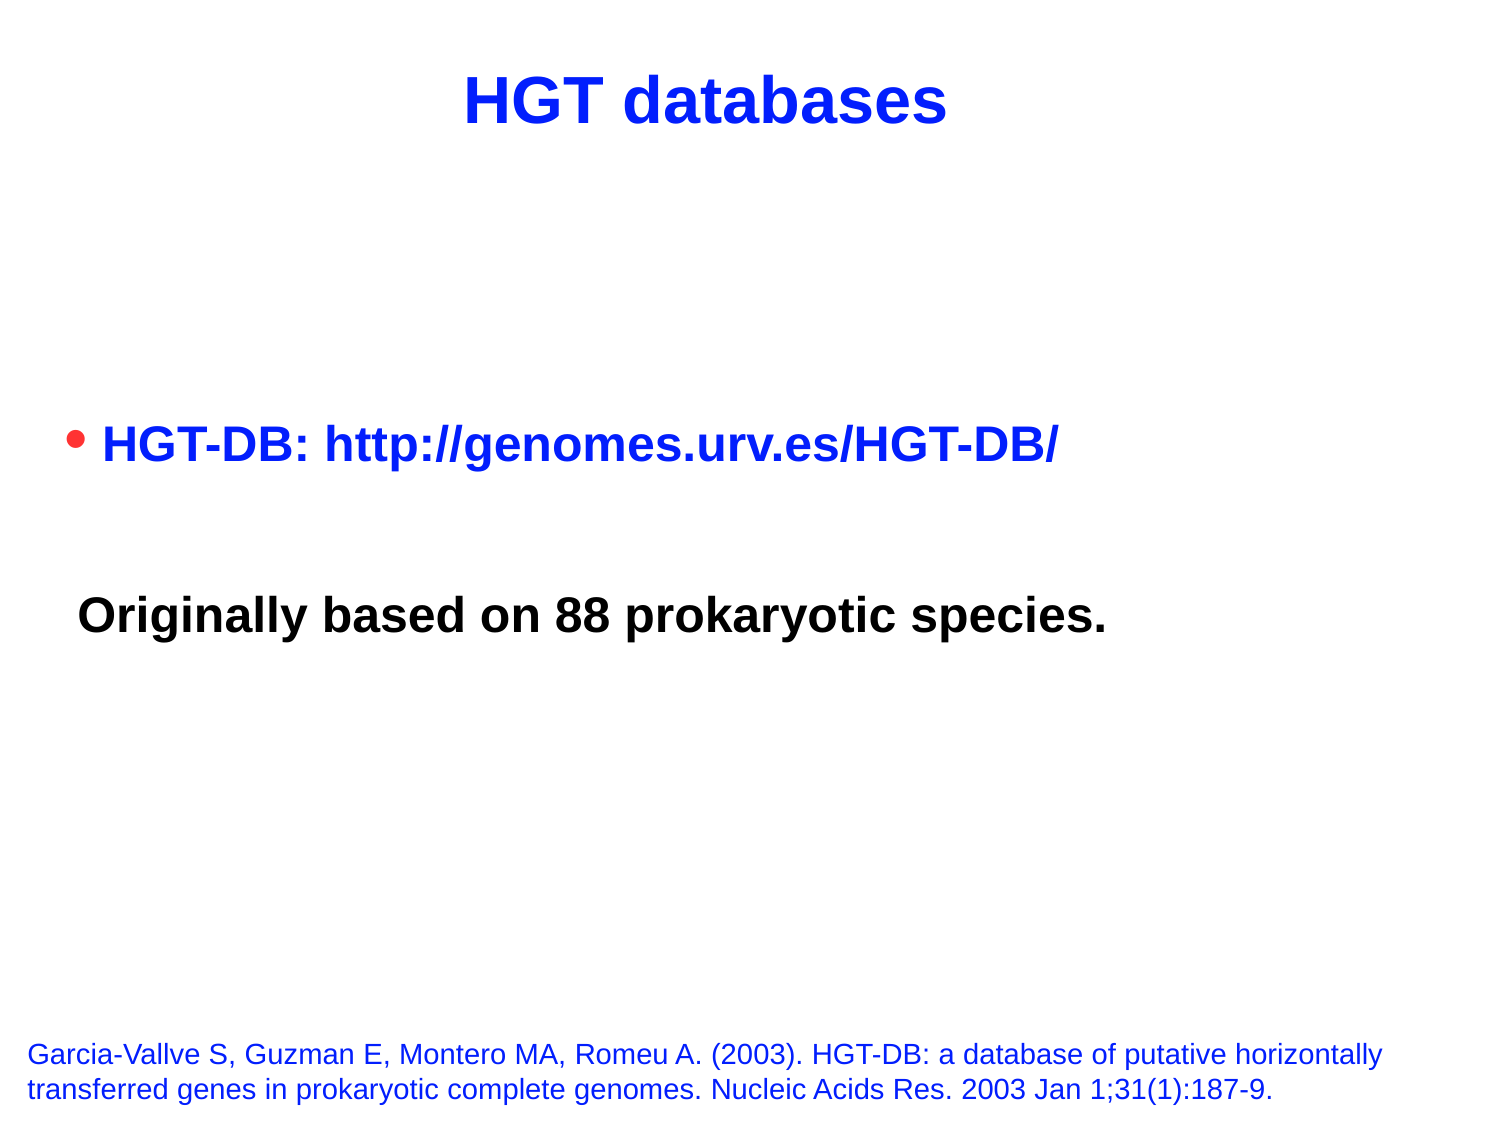

HGT databases
• HGT-DB: http://genomes.urv.es/HGT-DB/
Originally based on 88 prokaryotic species.
Garcia-Vallve S, Guzman E, Montero MA, Romeu A. (2003). HGT-DB: a database of putative horizontally transferred genes in prokaryotic complete genomes. Nucleic Acids Res. 2003 Jan 1;31(1):187-9.